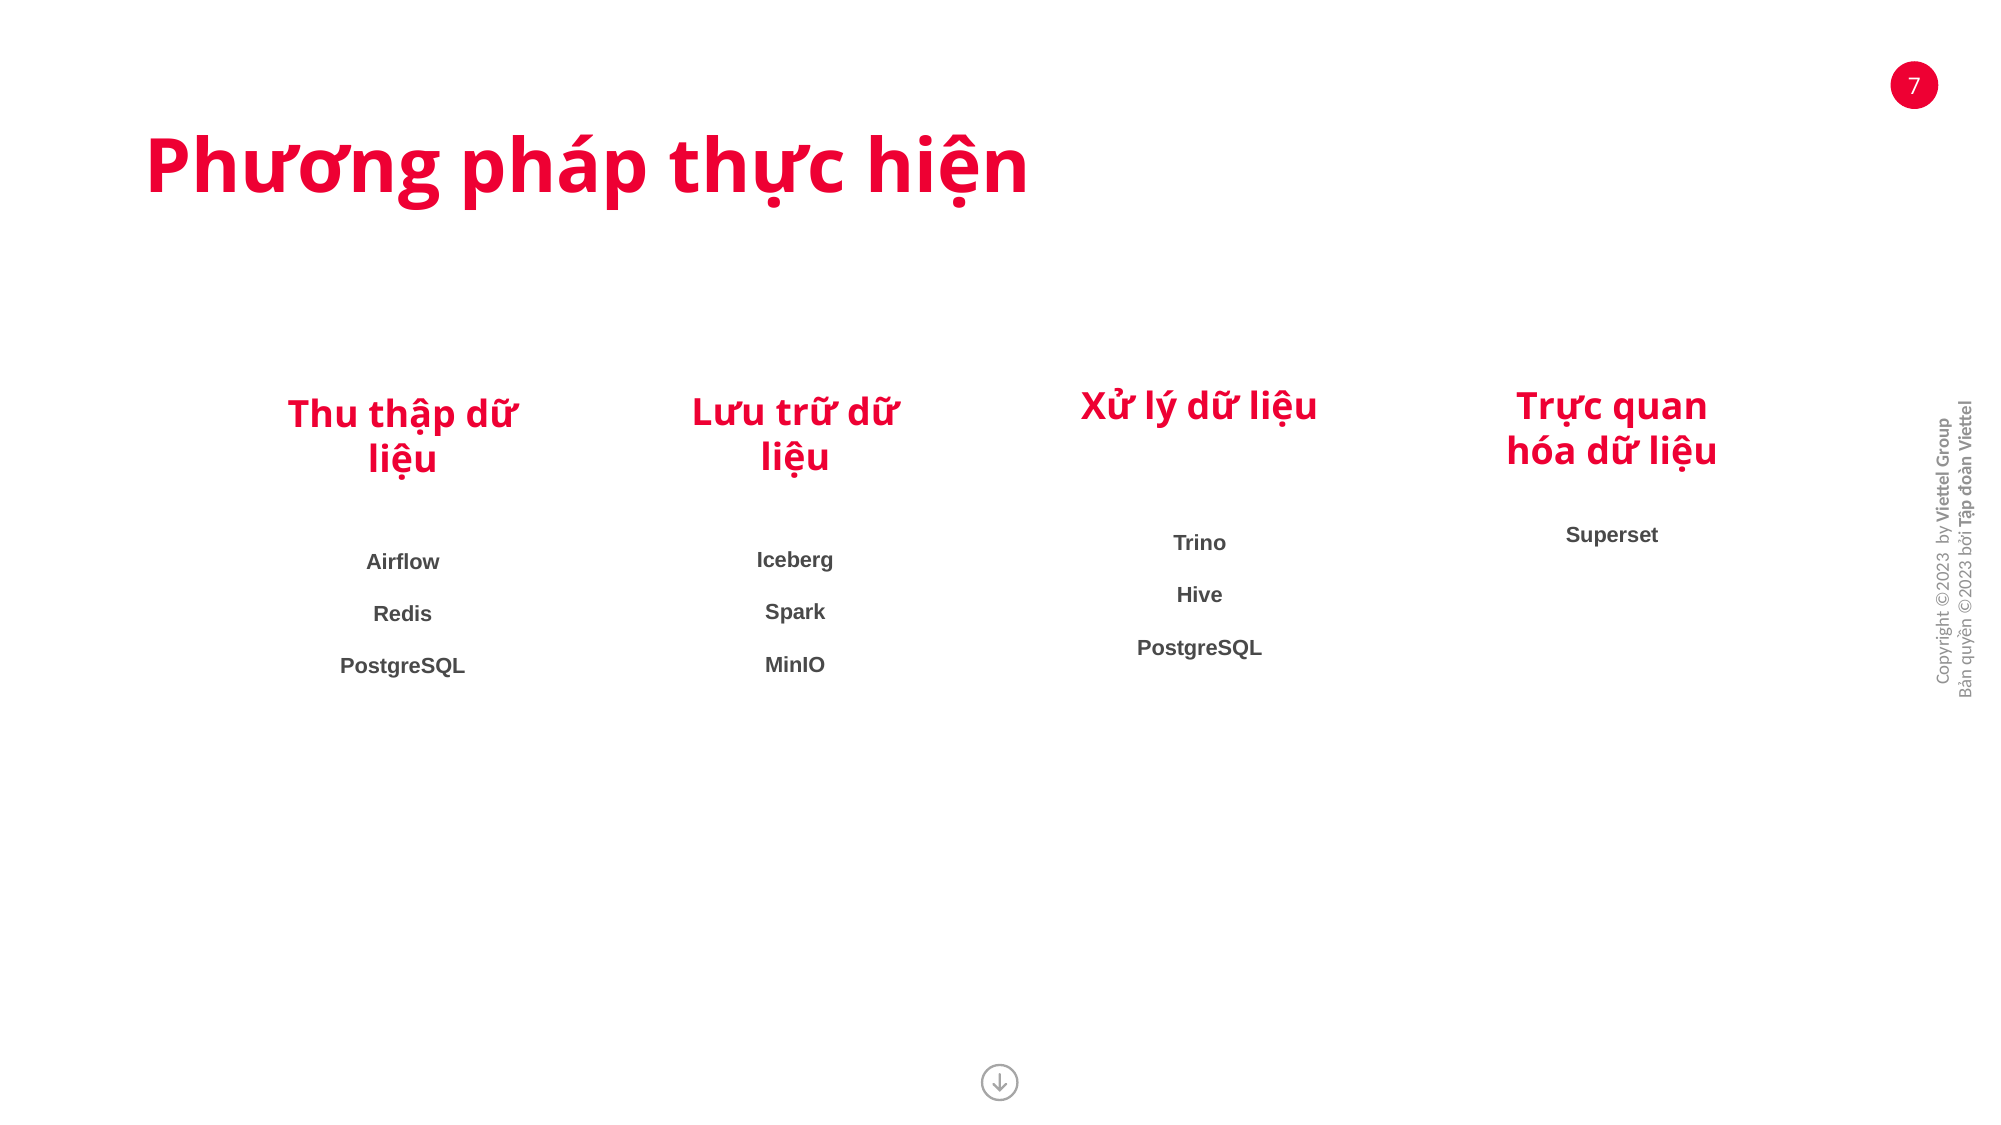

Phương pháp thực hiện
Xử lý dữ liệu

Trino

Hive

PostgreSQL

Trực quan hóa dữ liệu

Superset

Lưu trữ dữ liệu

Iceberg

Spark

MinIO

Thu thập dữ liệu

Airflow

Redis

PostgreSQL